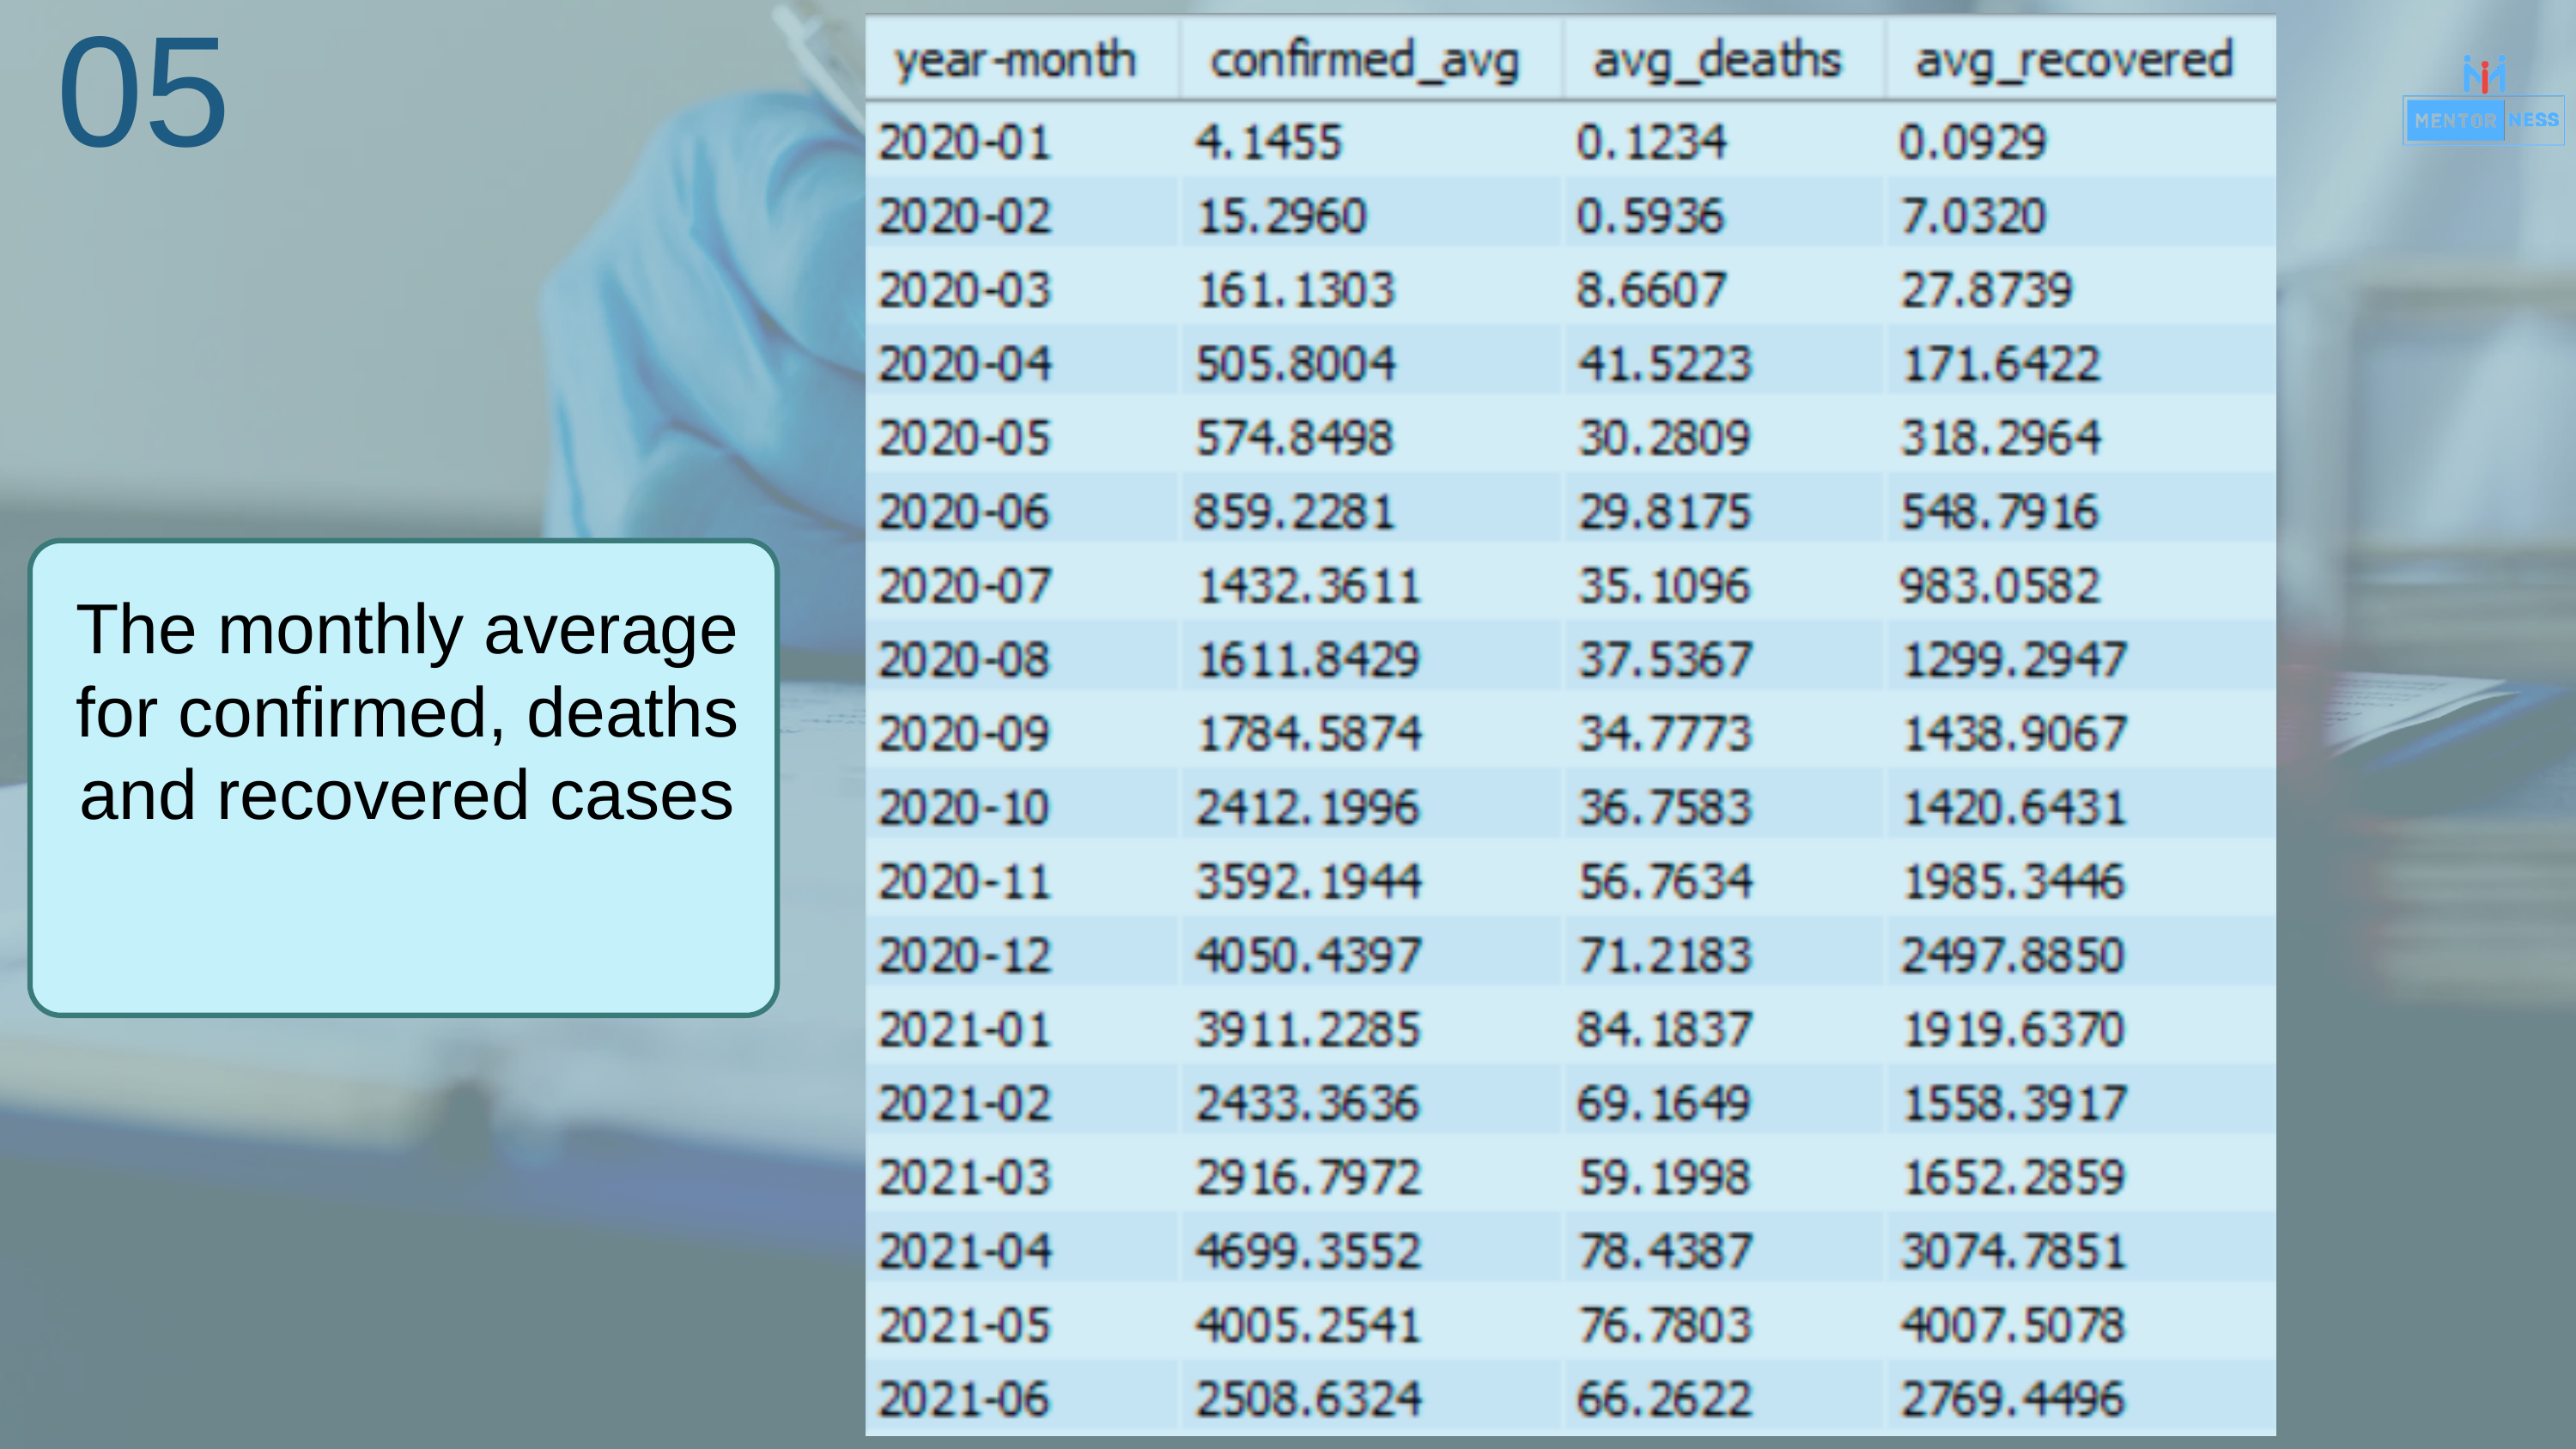

05

The monthly average for confirmed, deaths and recovered cases